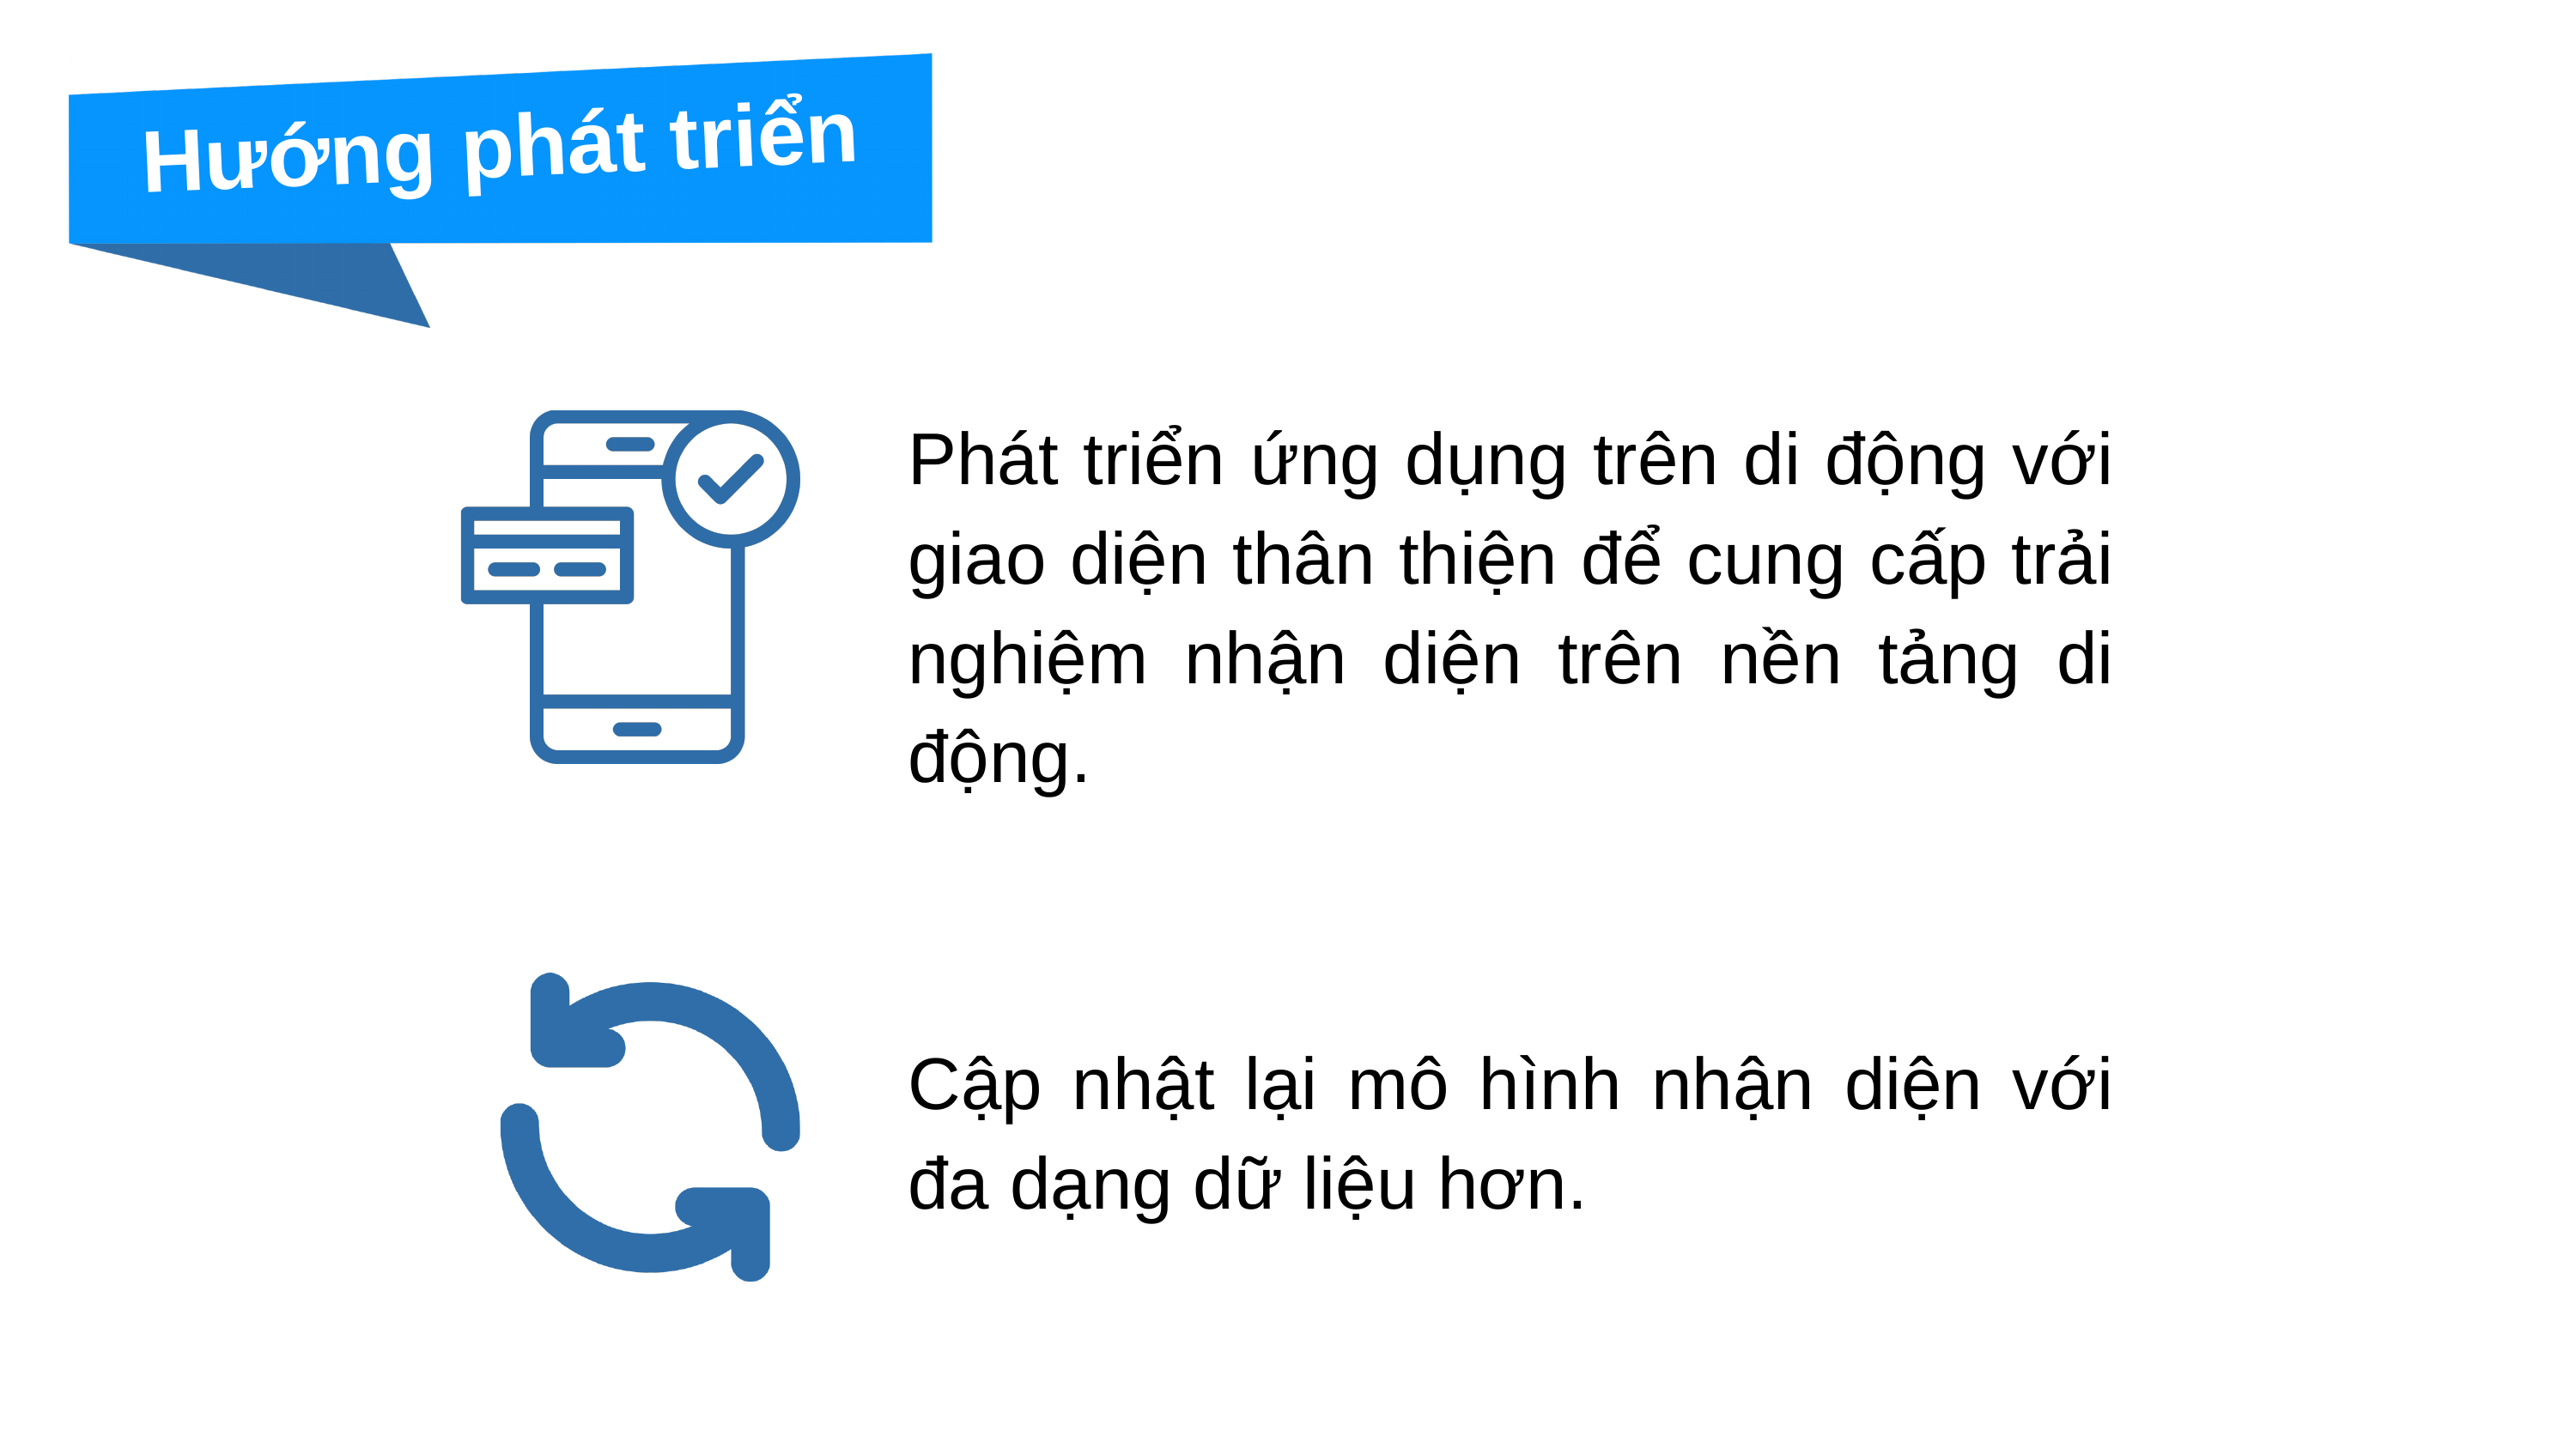

Hướng phát triển
Phát triển ứng dụng trên di động với giao diện thân thiện để cung cấp trải nghiệm nhận diện trên nền tảng di động.

Cập nhật lại mô hình nhận diện với đa dạng dữ liệu hơn.